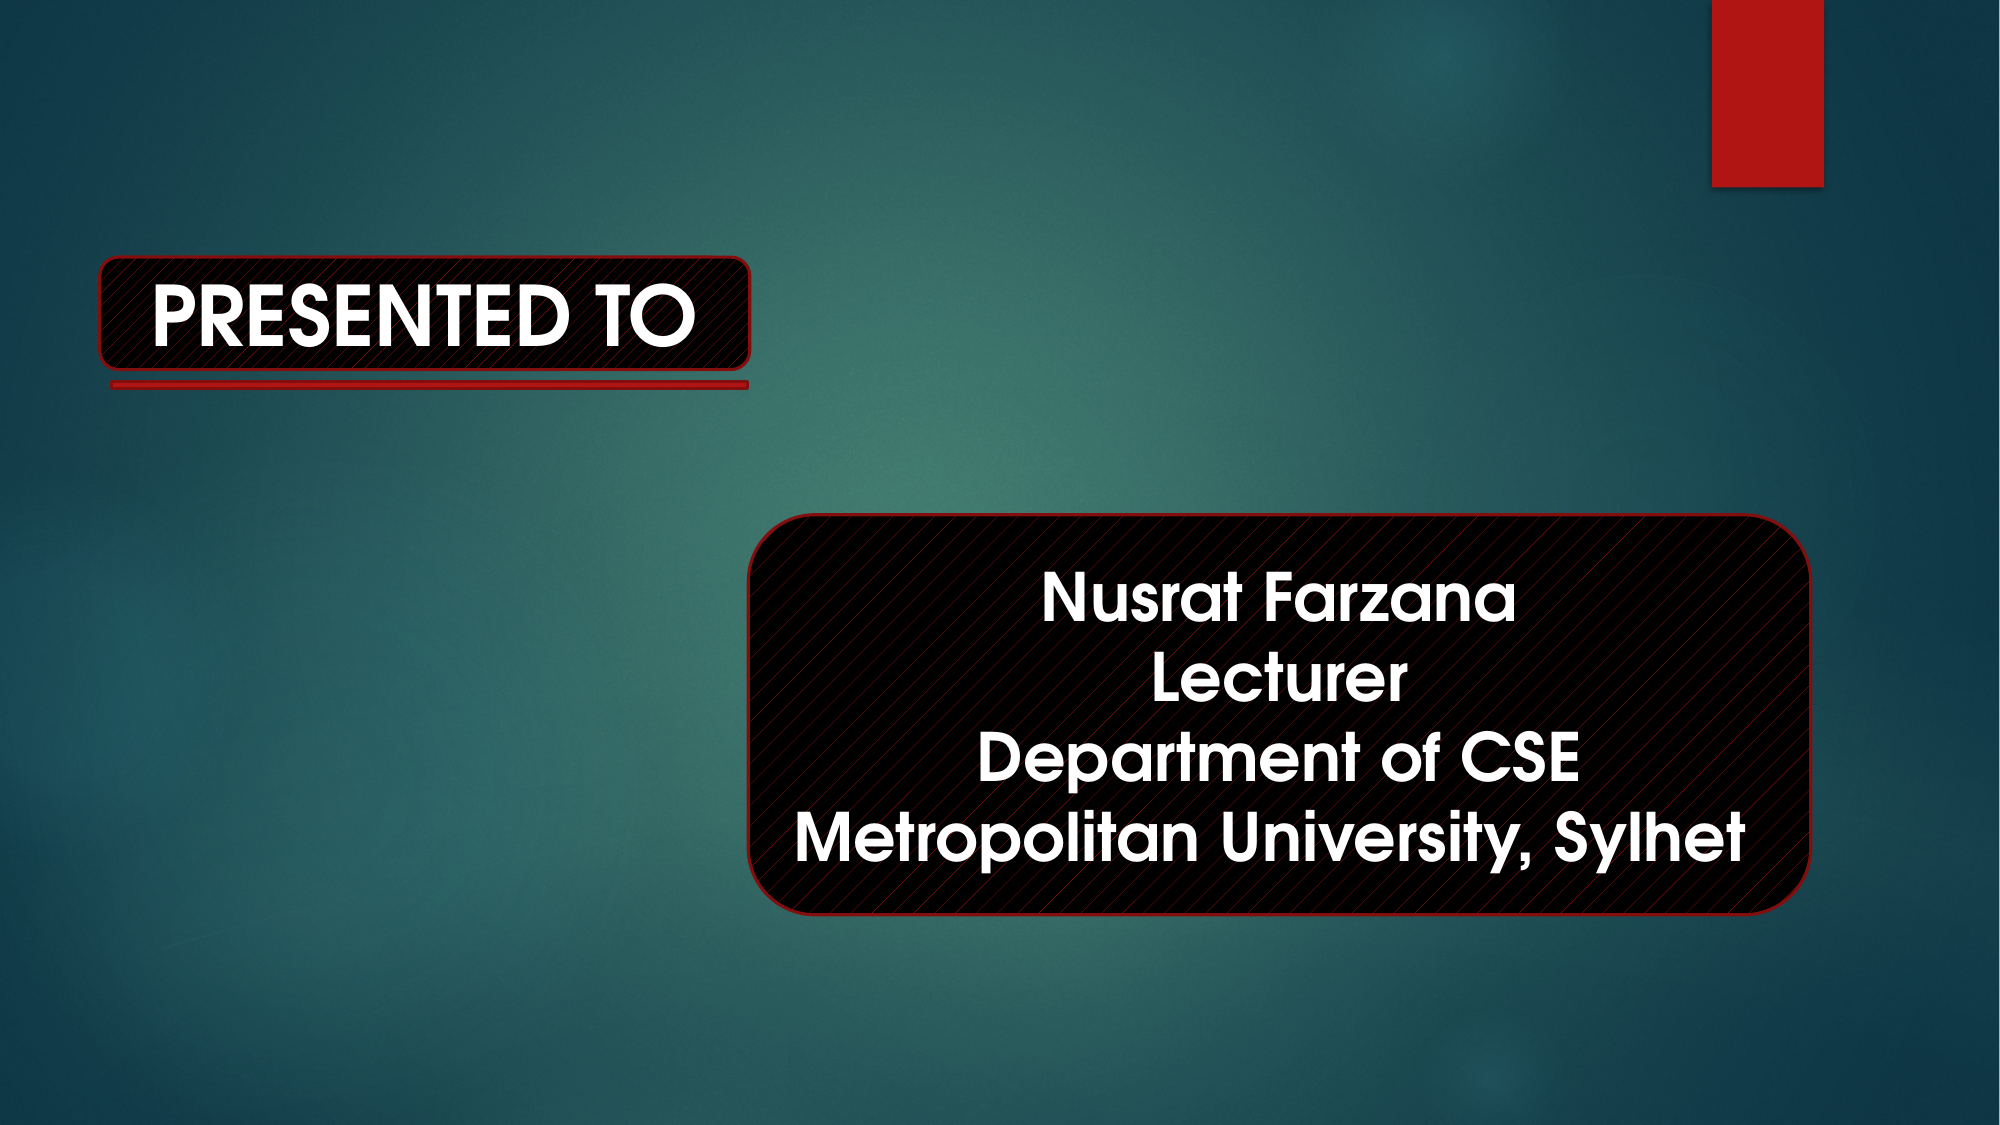

PRESENTED TO

Nusrat Farzana
Lecturer
Department of CSE
Metropolitan University, Sylhet